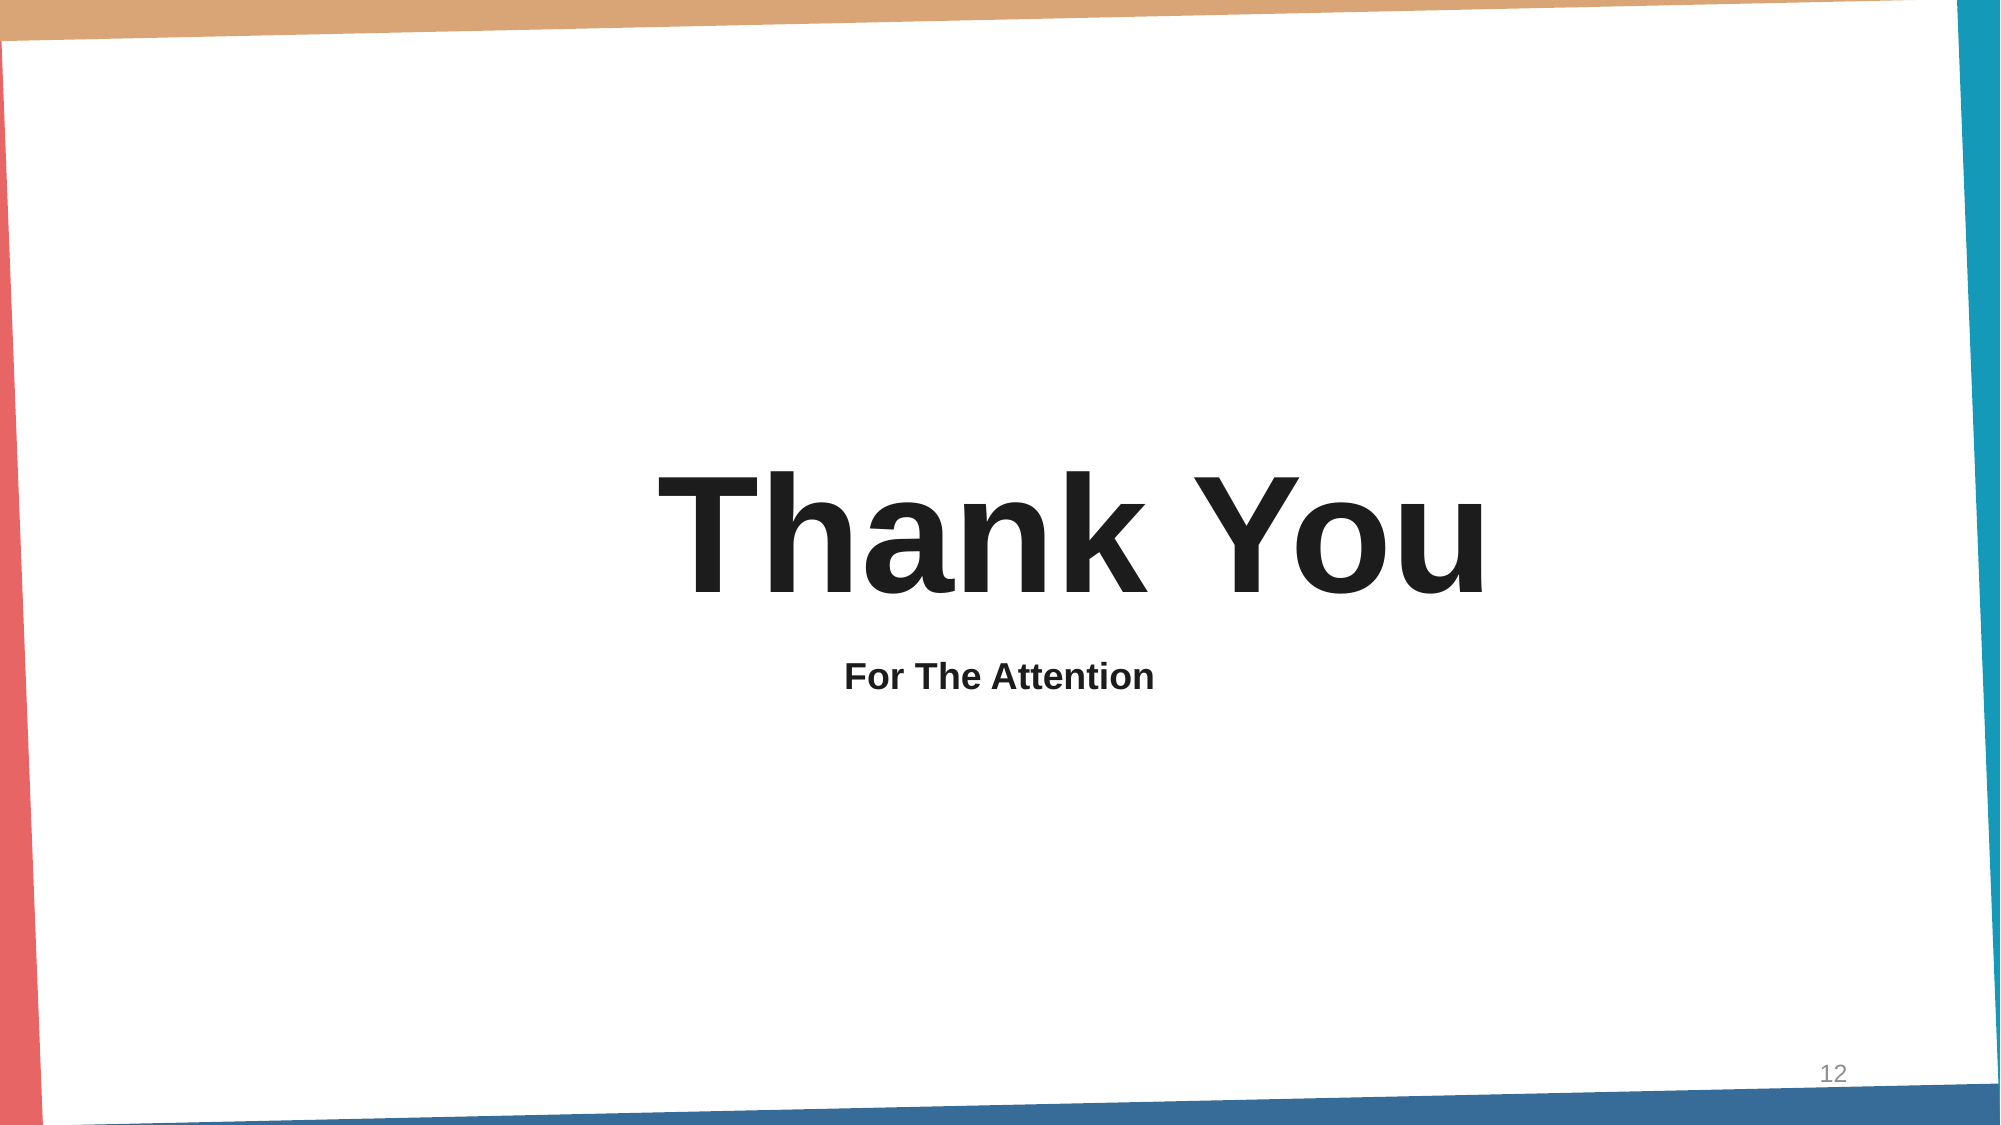

Part1

Thank You
For The Attention
12